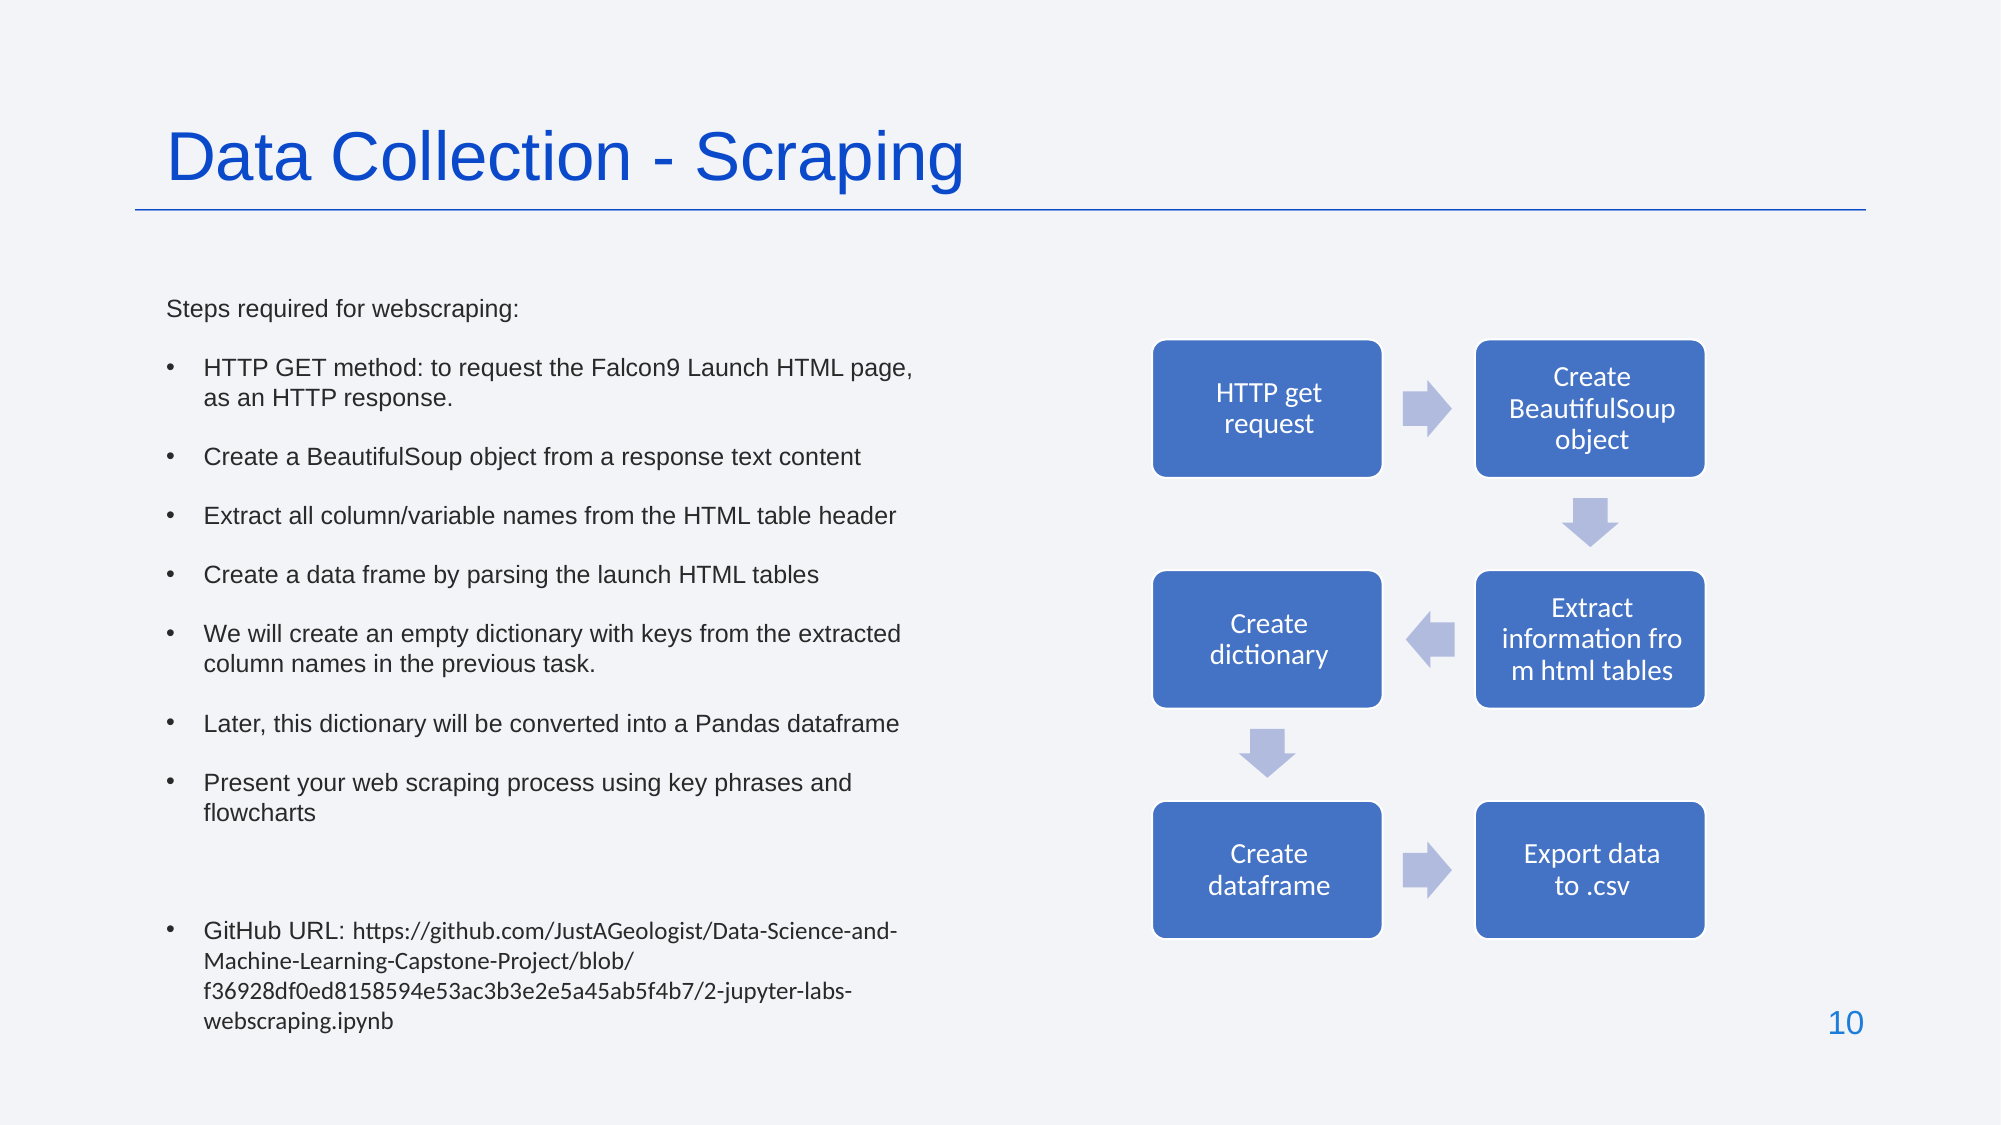

Data Collection - Scraping
Steps required for webscraping:
HTTP GET method: to request the Falcon9 Launch HTML page, as an HTTP response.
Create a BeautifulSoup object from a response text content
Extract all column/variable names from the HTML table header
Create a data frame by parsing the launch HTML tables
We will create an empty dictionary with keys from the extracted column names in the previous task.
Later, this dictionary will be converted into a Pandas dataframe
Present your web scraping process using key phrases and flowcharts

GitHub URL: https://github.com/JustAGeologist/Data-Science-and-Machine-Learning-Capstone-Project/blob/f36928df0ed8158594e53ac3b3e2e5a45ab5f4b7/2-jupyter-labs-webscraping.ipynb
HTTP get request

Create BeautifulSoup object

Extract information from html tables

Create dictionary

Create dataframe

Export data to .csv
10